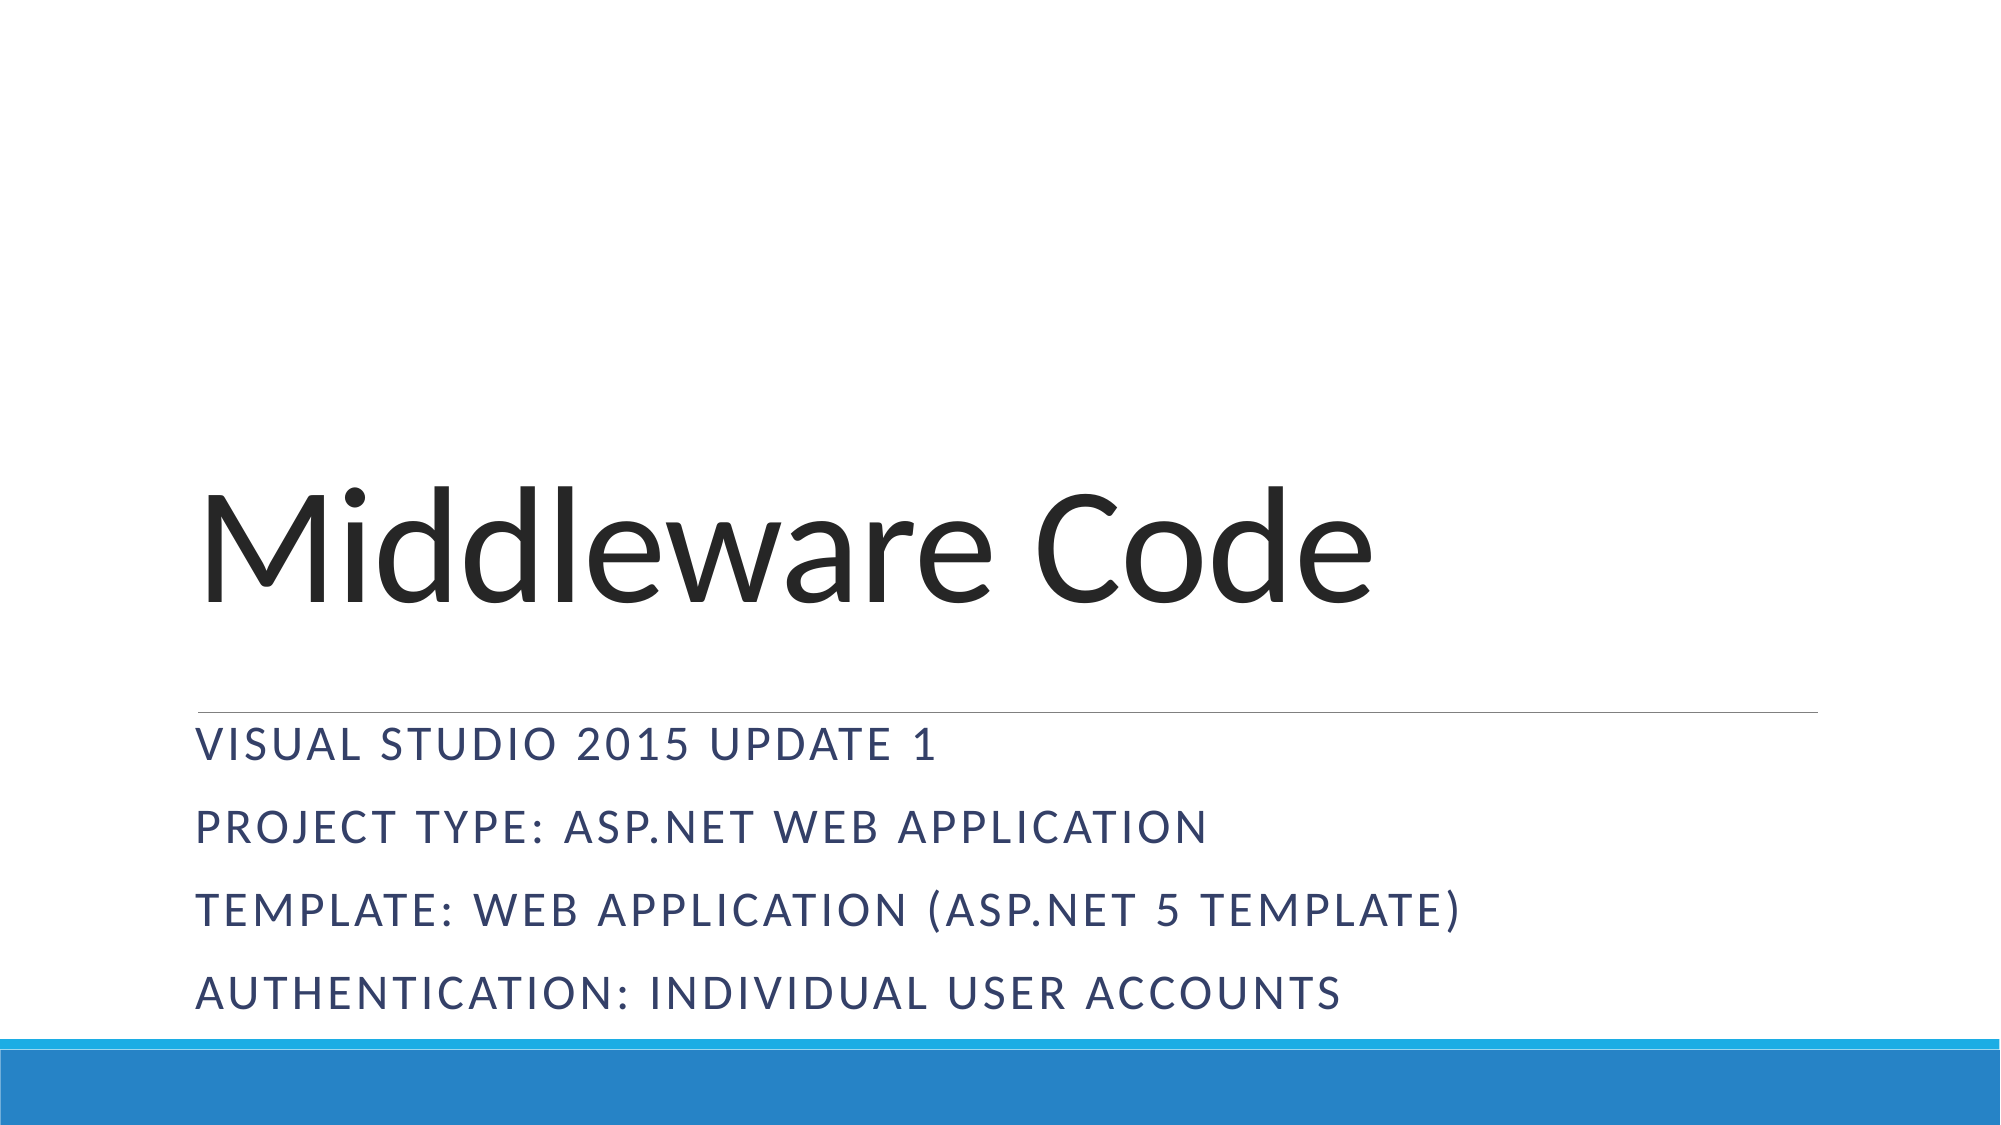

# Middleware Code
Visual Studio 2015 UPDATE 1
Project type: Asp.net web application
Template: web application (Asp.net 5 template)
Authentication: Individual user accounts